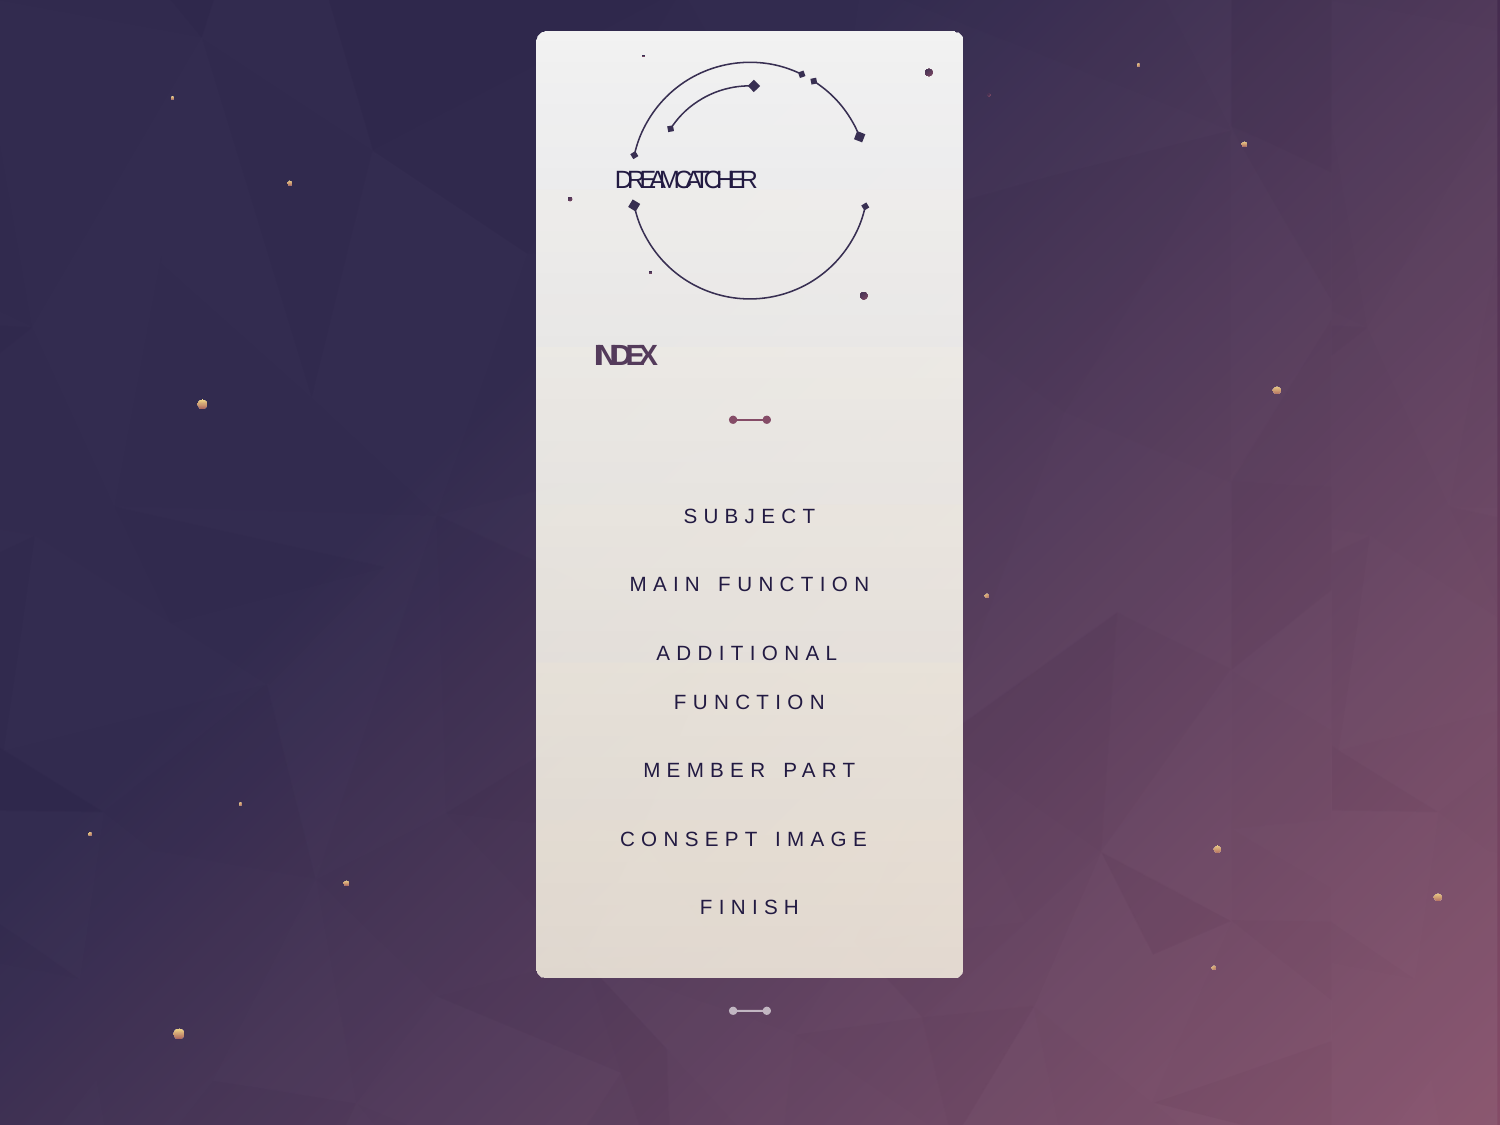

# D R E A M C A T C H E R
INDEX
SUBJECT
MAIN FUNCTION
ADDITIONAL FUNCTION
MEMBER PART
CONSEPT IMAGE
FINISH
2TEAM WEB PROJECT